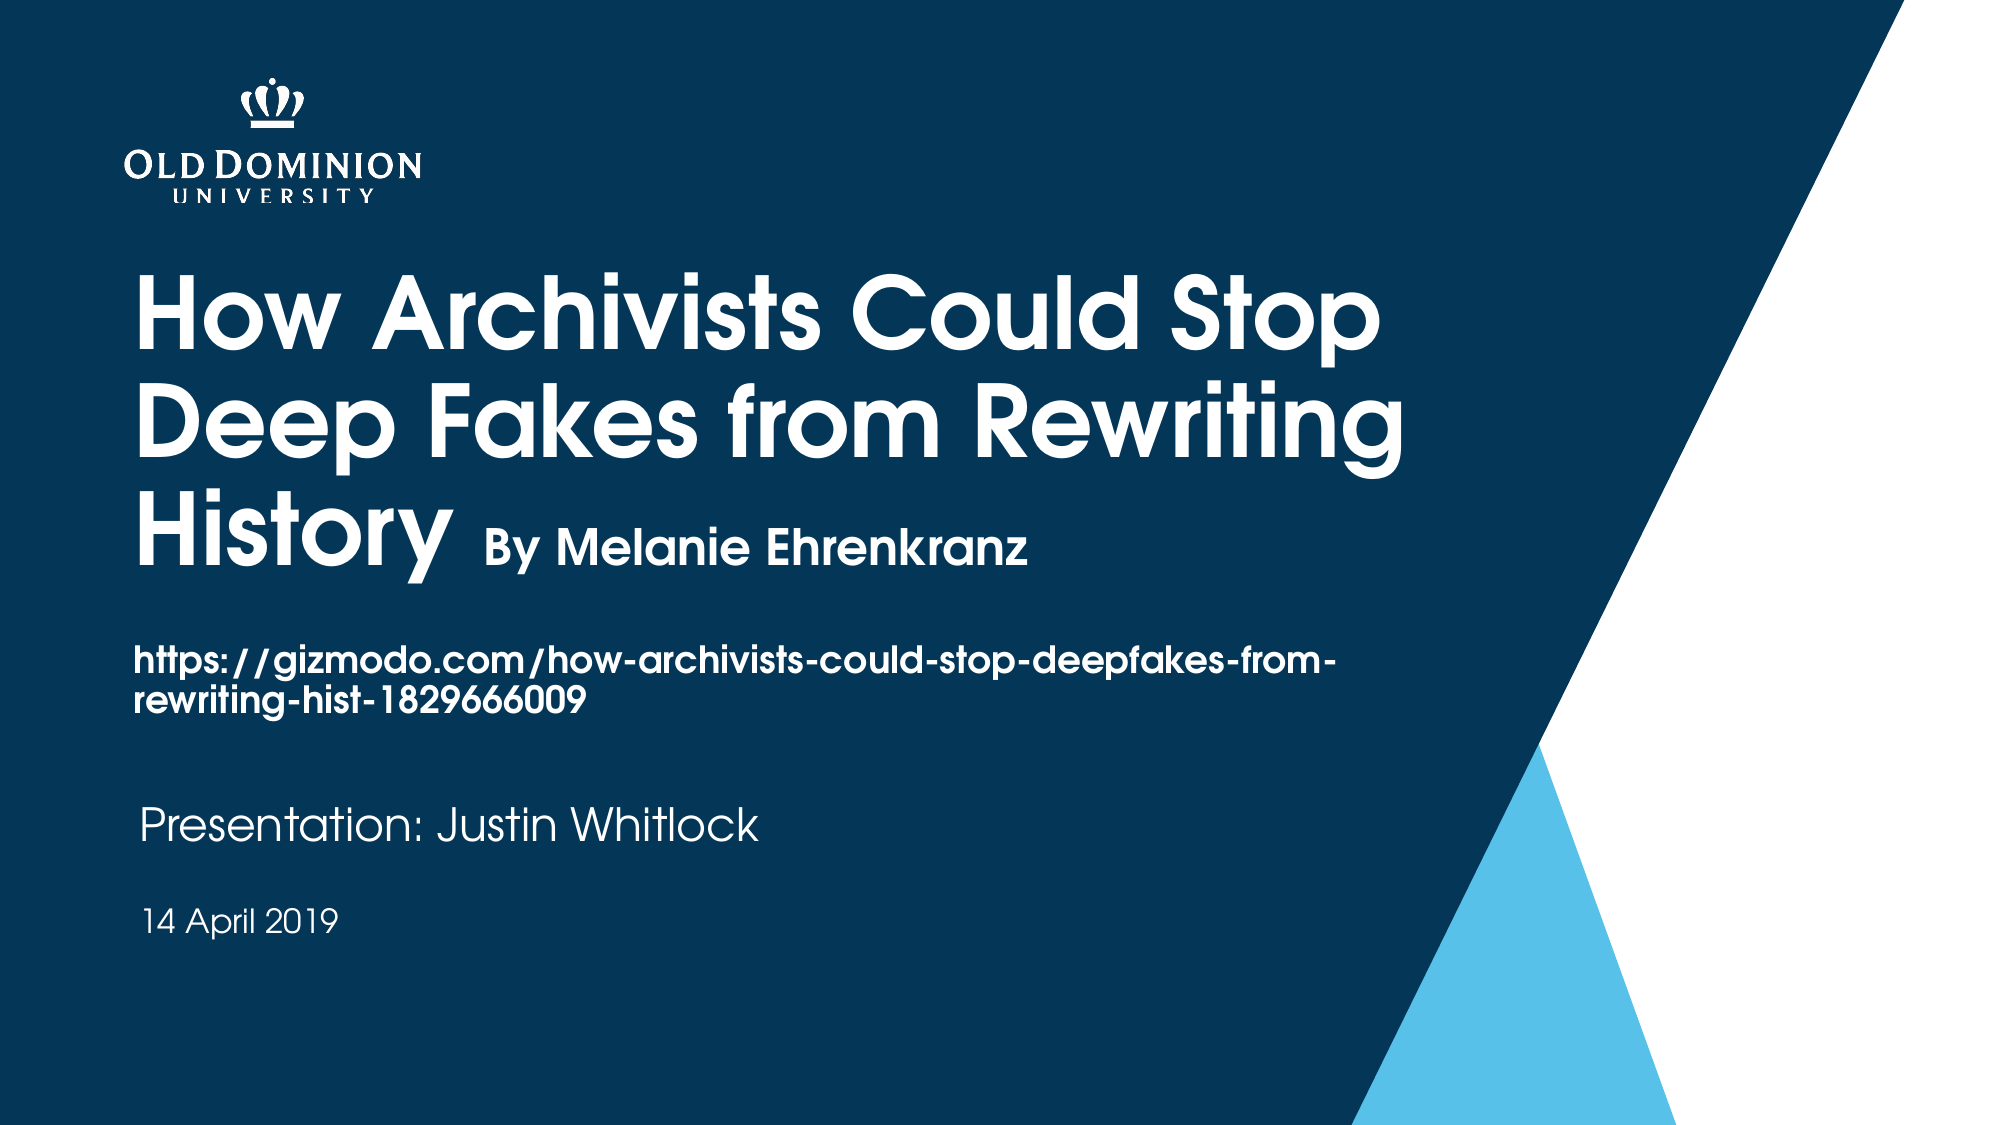

# How Archivists Could Stop Deep Fakes from Rewriting History By Melanie Ehrenkranz

https://gizmodo.com/how-archivists-could-stop-deepfakes-from-rewriting-hist-1829666009
Presentation: Justin Whitlock
14 April 2019